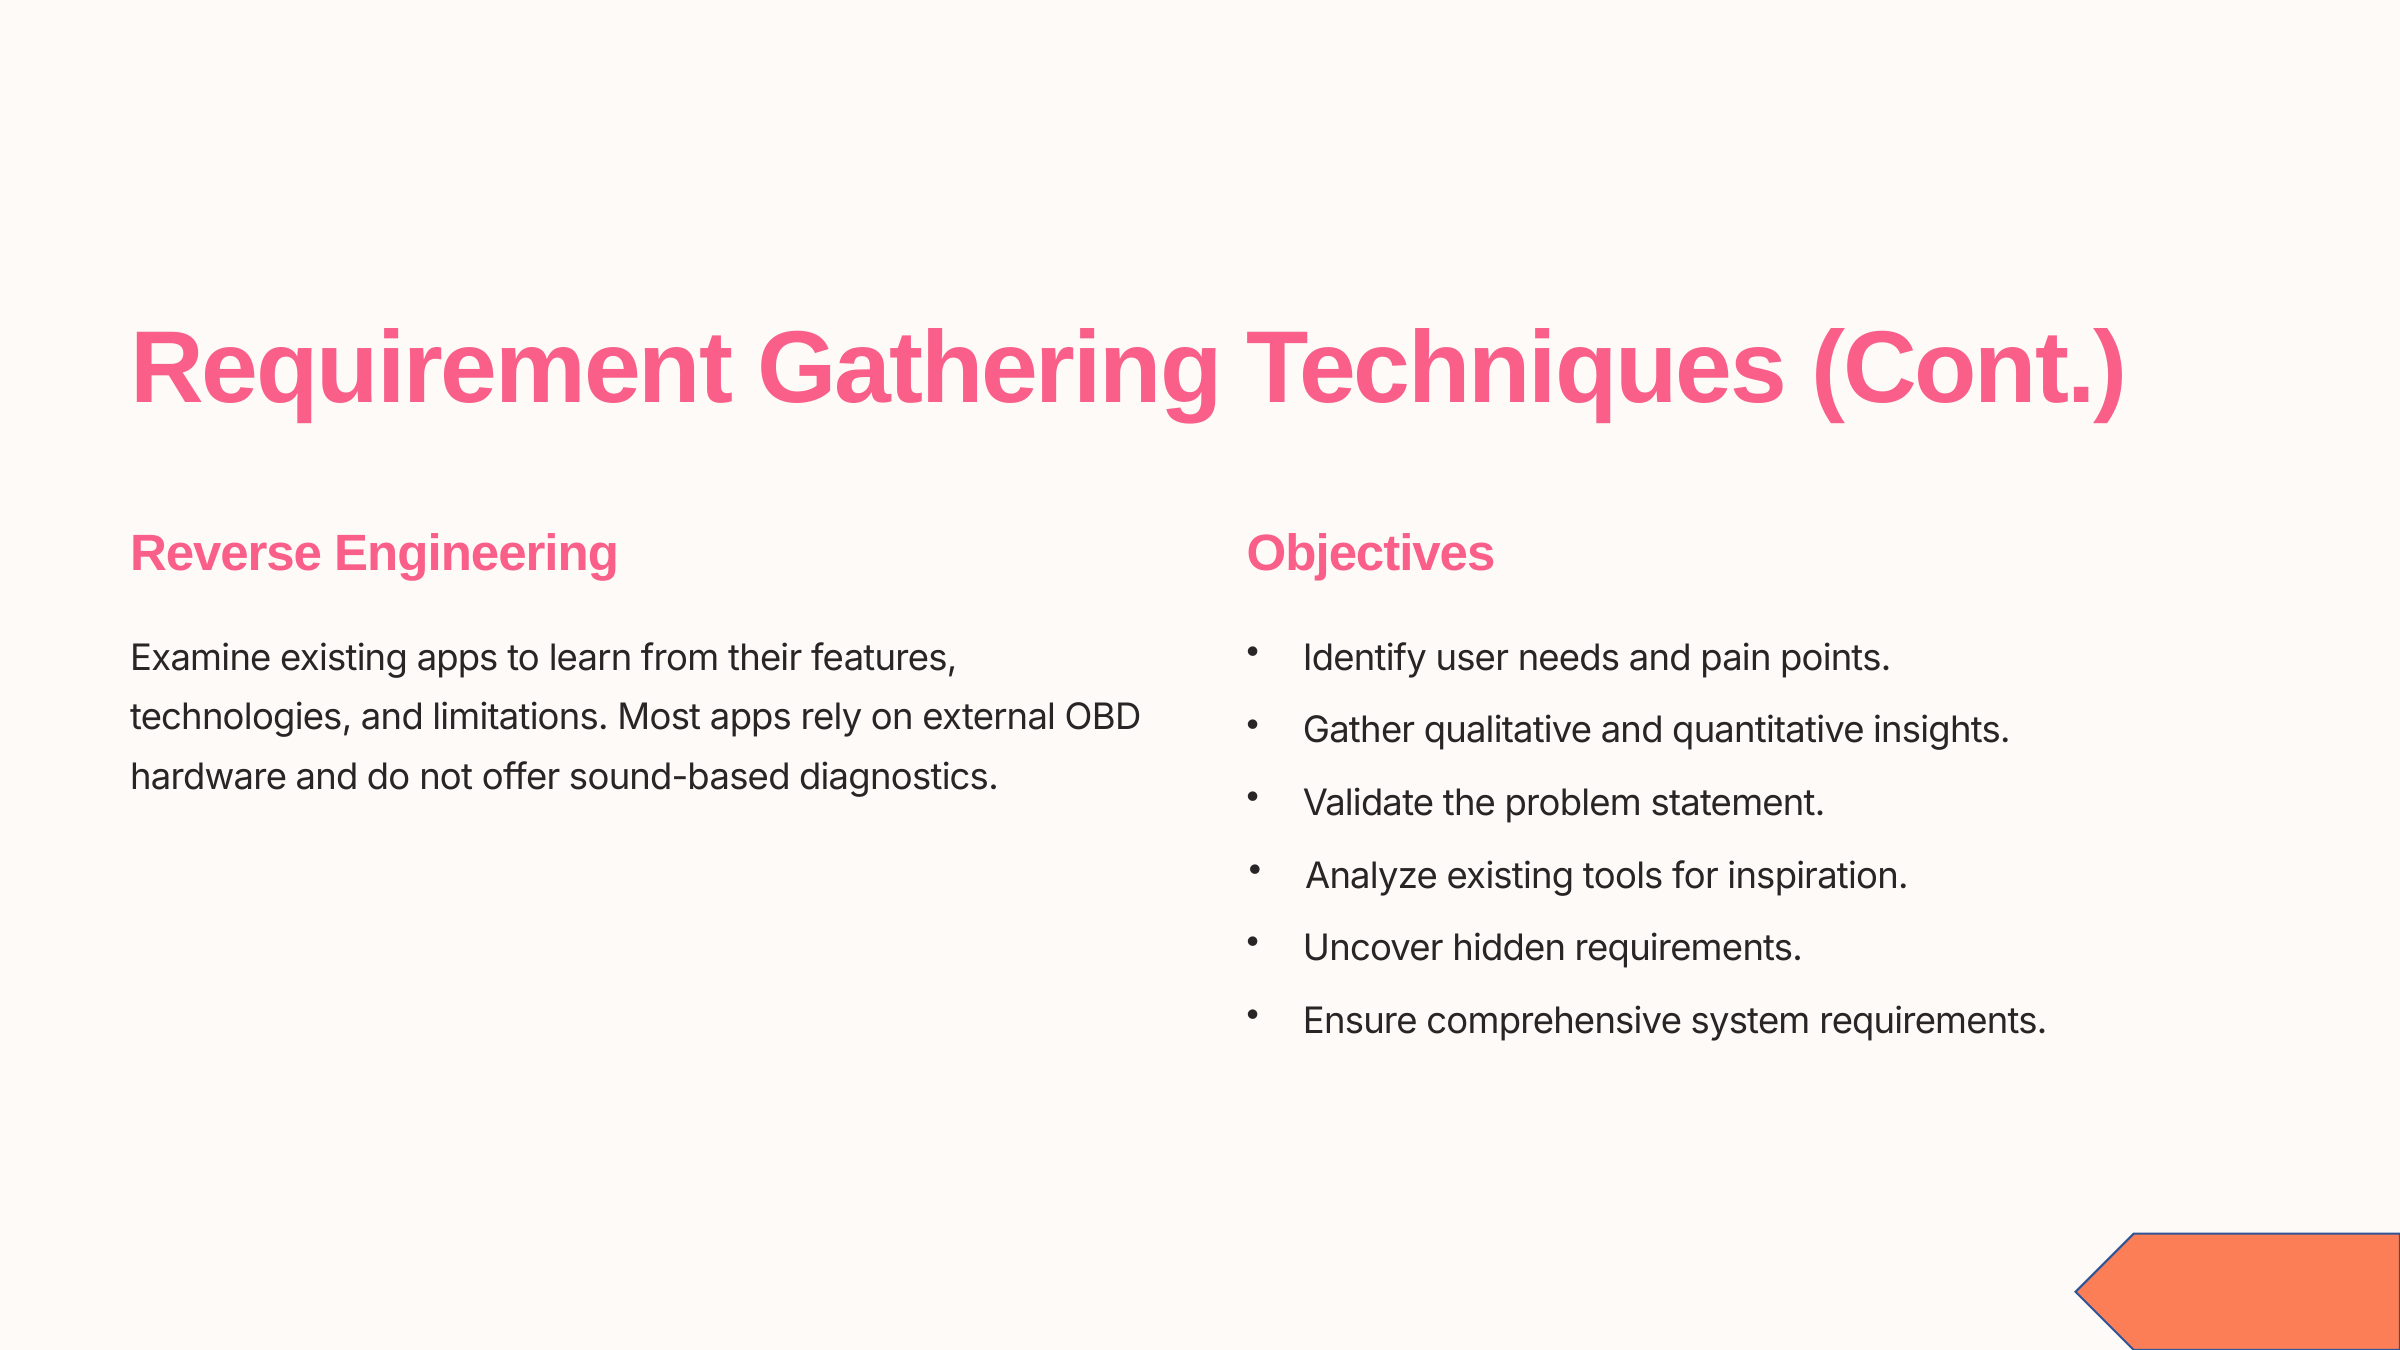

Requirement Gathering Techniques (Cont.)
Reverse Engineering
Objectives
Examine existing apps to learn from their features, technologies, and limitations. Most apps rely on external OBD hardware and do not offer sound-based diagnostics.
Identify user needs and pain points.
Gather qualitative and quantitative insights.
Validate the problem statement.
Analyze existing tools for inspiration.
Uncover hidden requirements.
Ensure comprehensive system requirements.